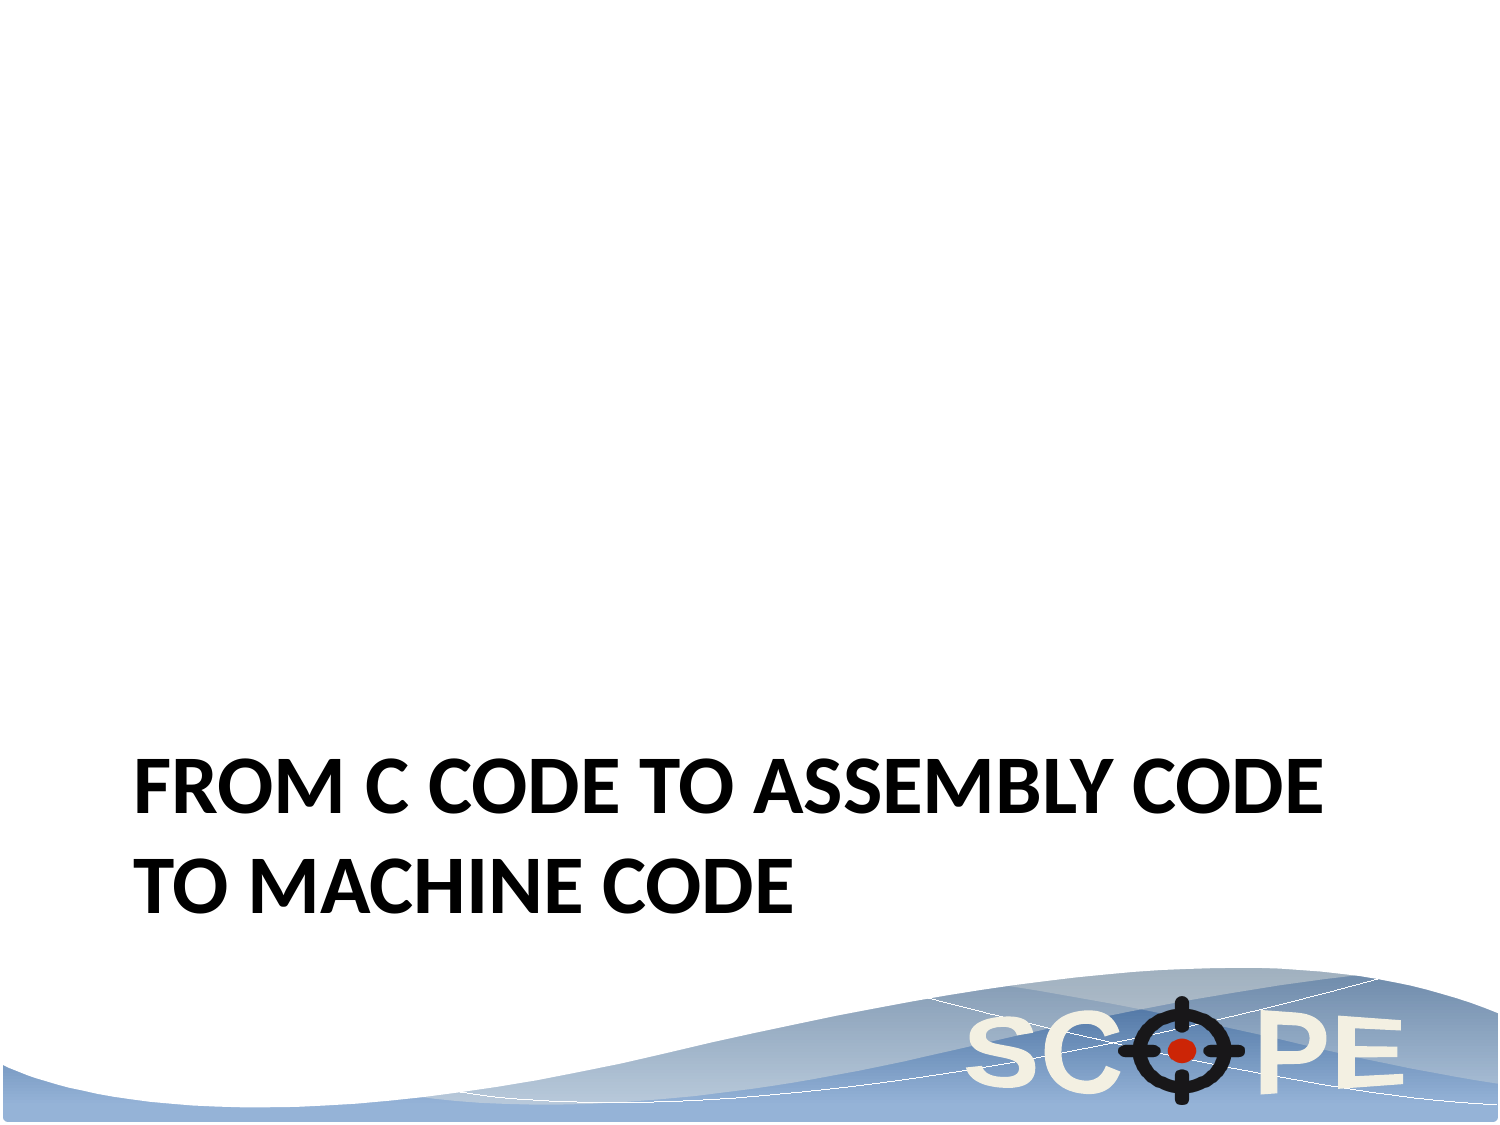

# From C code to assembly code to machine code